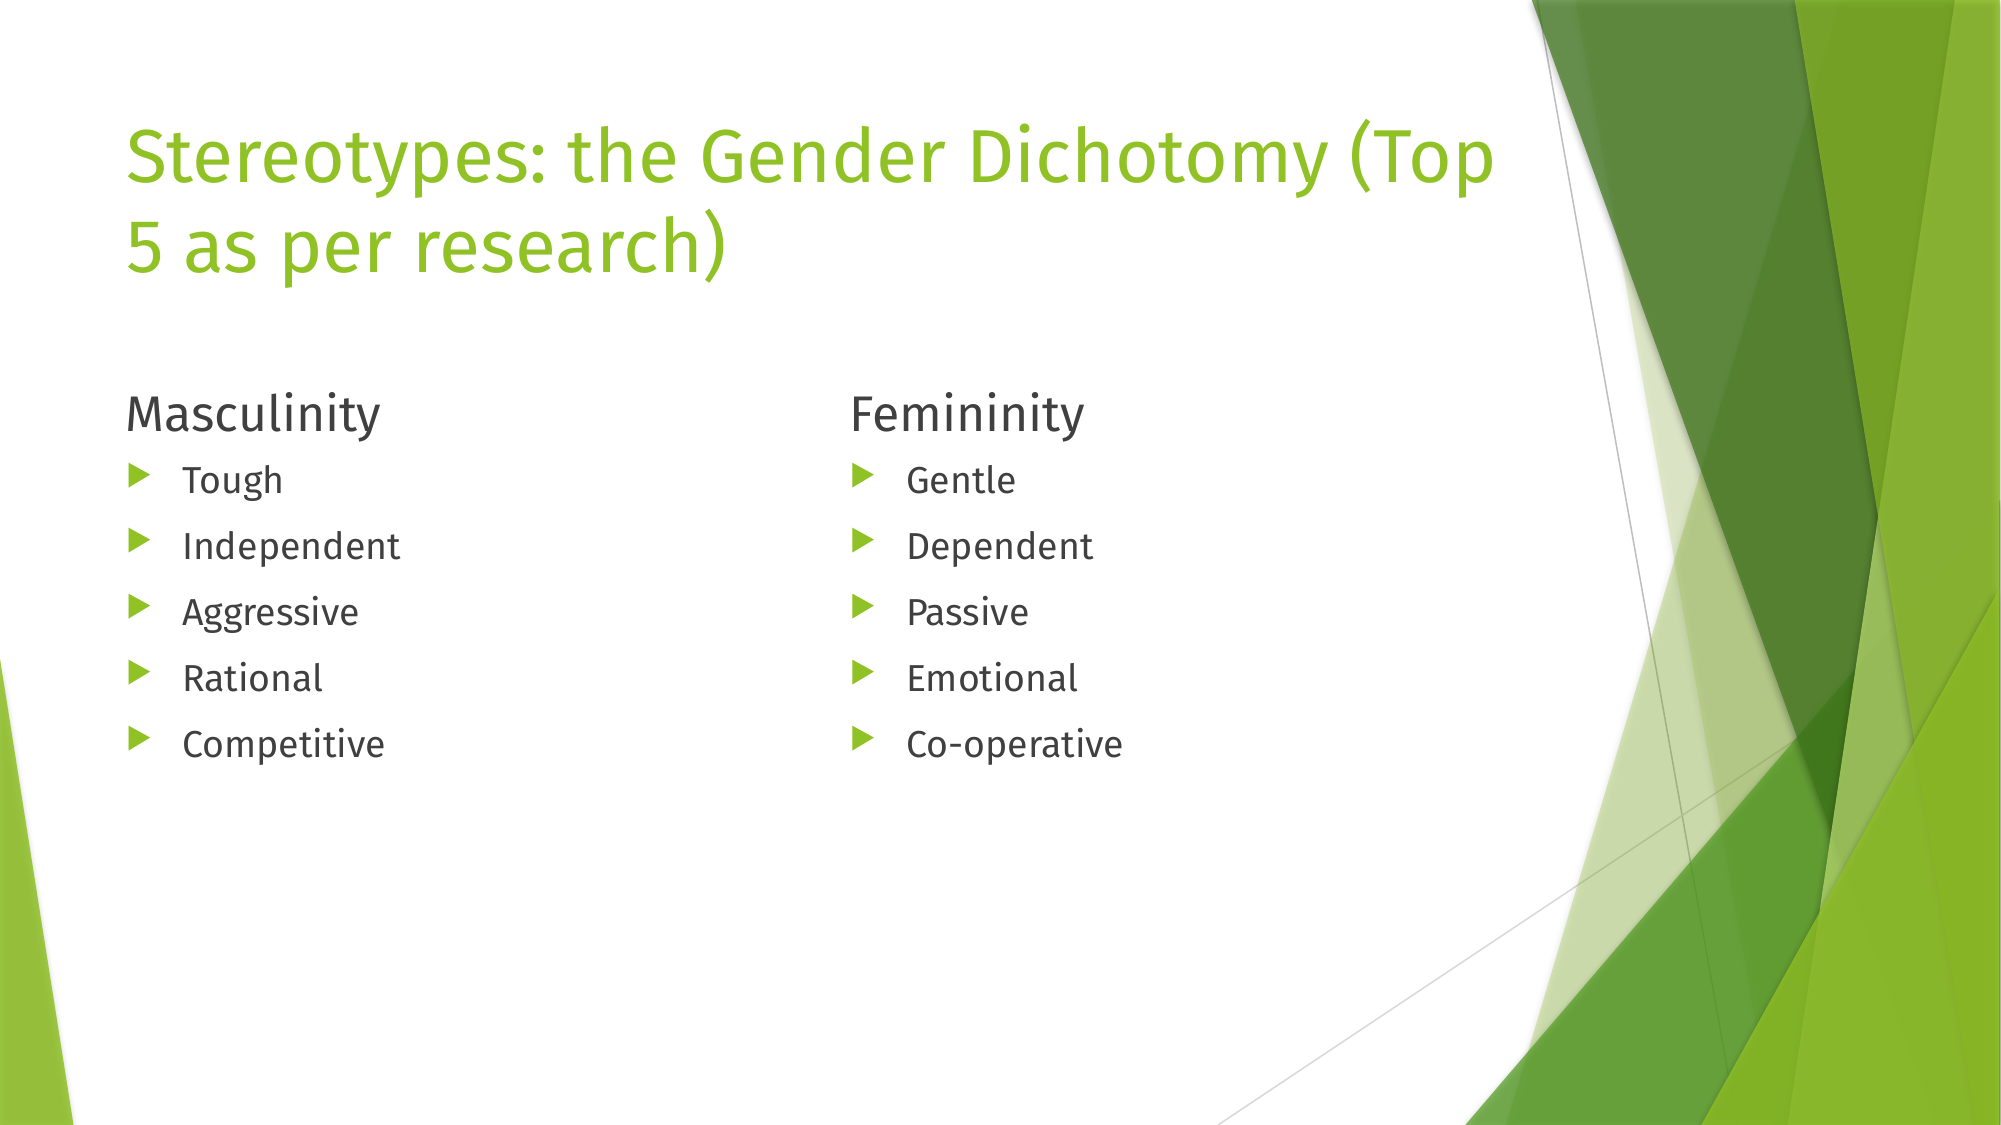

# Stereotypes: the Gender Dichotomy (Top 5 as per research)
Masculinity
Femininity
Tough
Independent
Aggressive
Rational
Competitive

Gentle
Dependent
Passive
Emotional
Co-operative